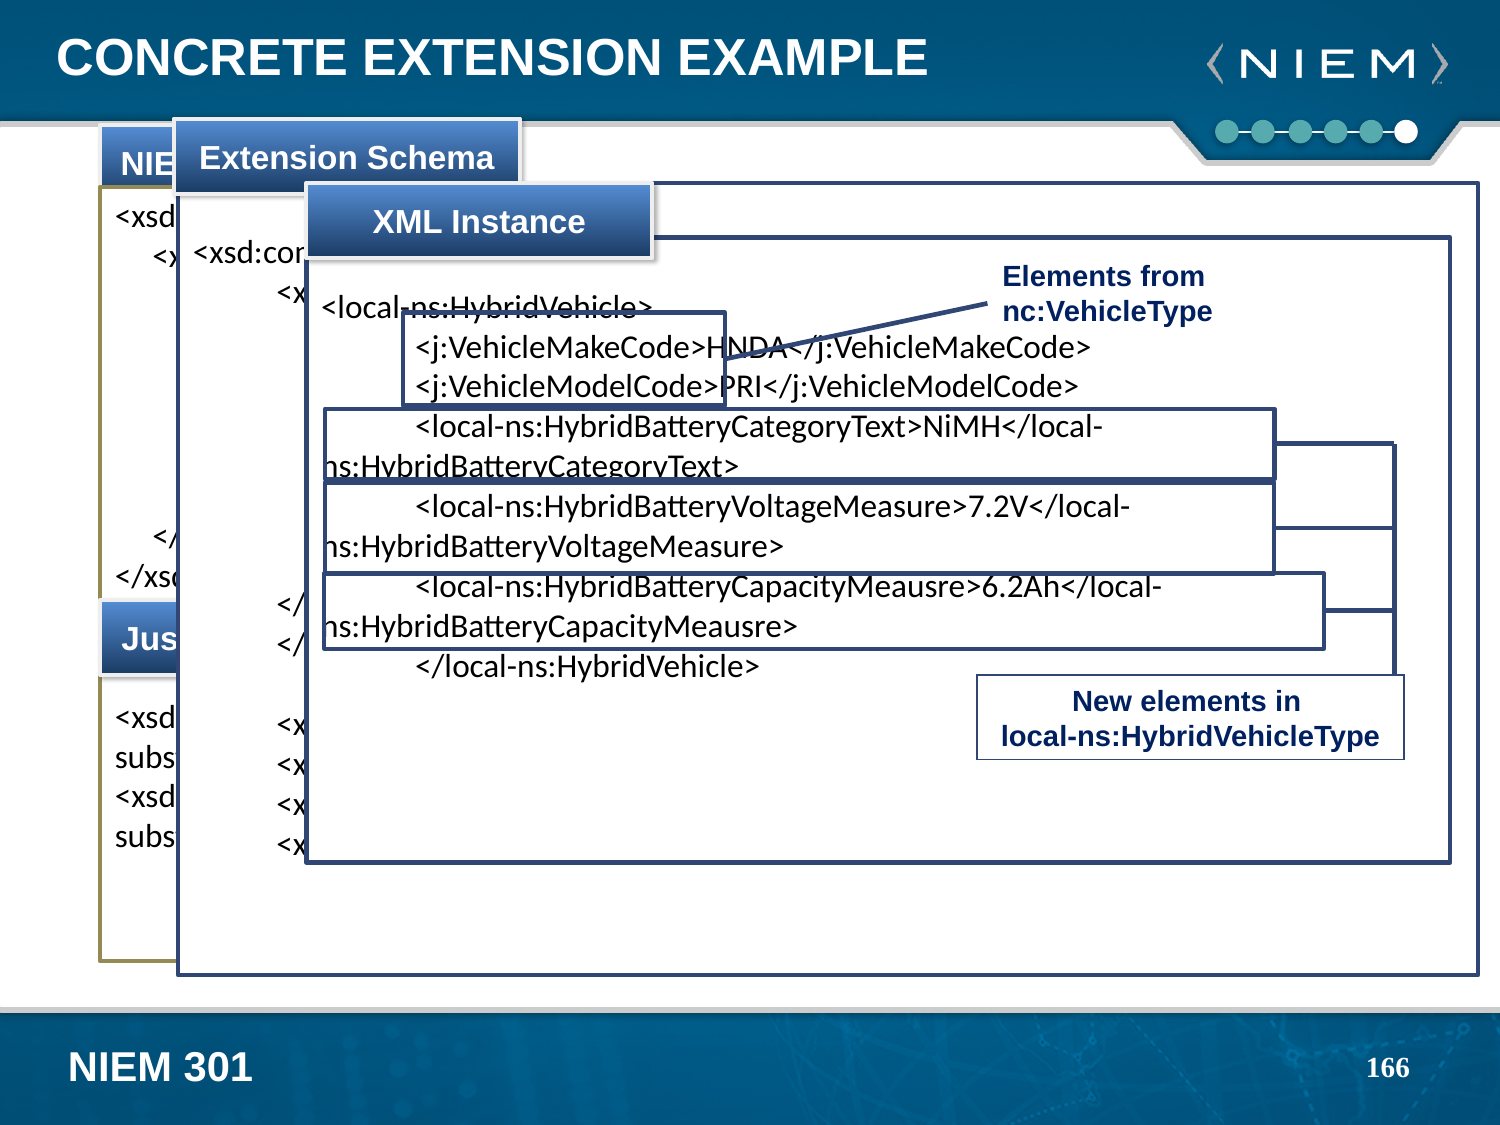

# Concrete Extension Example
Extension Schema

NIEM Core Schema

<xsd:complexType name="HybridVehicleType">
<xsd:complexContent>
<xsd:extension base="nc:VehicleType">
<xsd:sequence>
<xsd:element ref="local-ns:HybridVehicleBatteryCategoryText"/>
<xsd:element ref="local-ns:HybridVehicleBatteryVoltageMeasure"/>
<xsd:element ref="local-ns:HybridVehicleBatteryCapacityMeasure"/>
</xsd:sequence>
</xsd:extension>
</xsd:complexContent>
</xsd:complexType>

<xsd:element name="HybridVehicle" type="local-ns:HybridVehicleType"/>
<xsd:element name="HybridVehicleBatteryCategoryText" type="nc:TextType"/>
<xsd:element name="HybridVehicleBatteryVoltageMeasure" type="nc:TextType"/>
<xsd:element name="HybridVehicleBatteryCapacityMeasure" type="nc:TextType"/>

Inherits all properties of nc:VehicleType

New elements defined in HybridVehicleType
XML Instance
<xsd:complexType name="VehicleType">
	<xsd:complexContent>
		<xsd:extension base="nc:ConveyanceType">
			<xsd:sequence>
				<xsd:element ref="nc:VehicleMakeCode"/>
				<xsd:element ref="nc:VehicleModelCode"/>
			</xsd:sequence>
		</xsd:extension>
	</xsd:complexContent>
</xsd:complexType>

<local-ns:HybridVehicle>
<j:VehicleMakeCode>HNDA</j:VehicleMakeCode>
<j:VehicleModelCode>PRI</j:VehicleModelCode>
<local-ns:HybridBatteryCategoryText>NiMH</local-ns:HybridBatteryCategoryText>
<local-ns:HybridBatteryVoltageMeasure>7.2V</local-ns:HybridBatteryVoltageMeasure>
<local-ns:HybridBatteryCapacityMeausre>6.2Ah</local-ns:HybridBatteryCapacityMeausre>
</local-ns:HybridVehicle>

New elements in
local-ns:HybridVehicleType
Elements from nc:VehicleType

Justice Domain Schema
<xsd:element name="VehicleMakeCode" type="ncic:VMACodeType" substitutionGroup="nc:VehicleMakeAbstract"/>
<xsd:element name="VehicleModelCode" type="ncic:VMOCodeType" substitutionGroup="nc:VehicleModelAbstract"/>
166